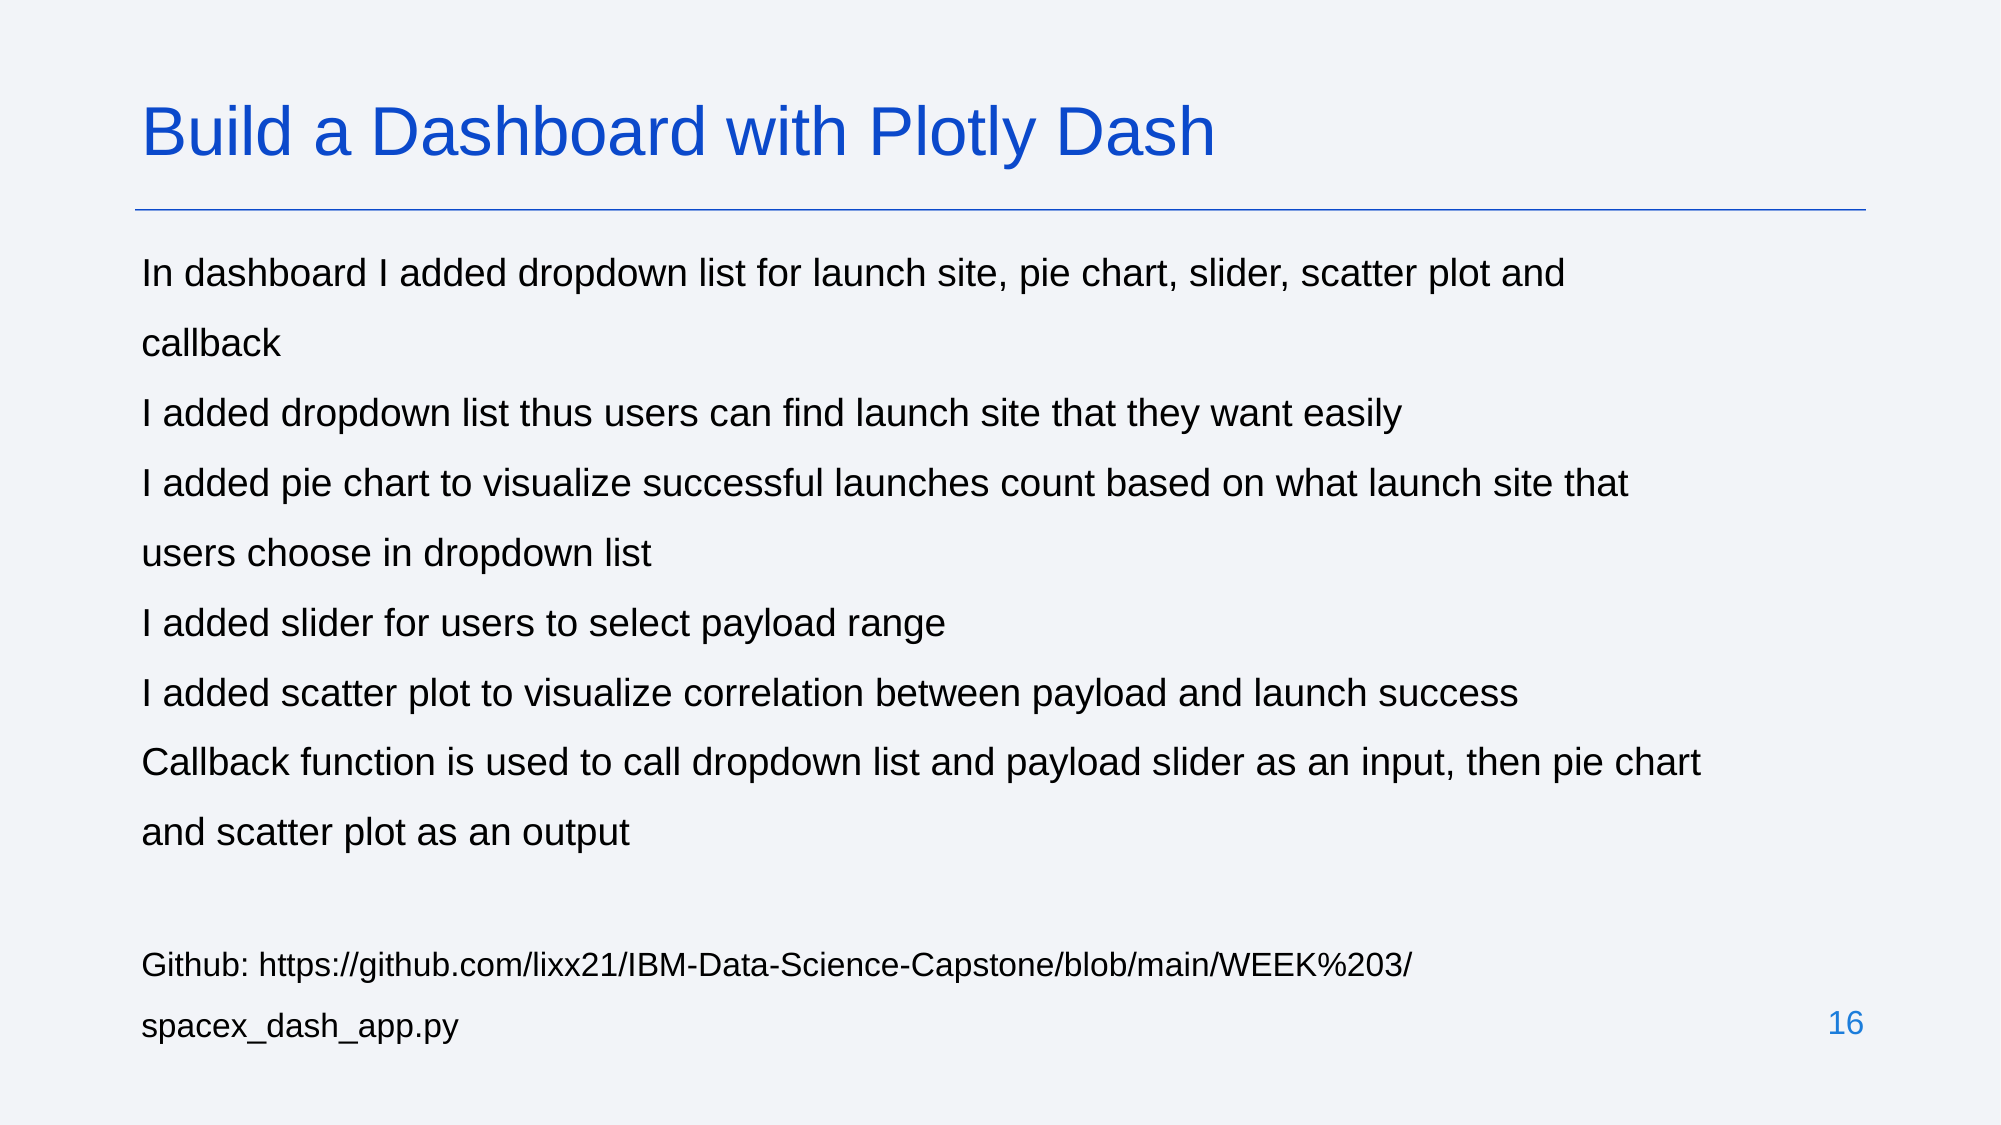

Build a Dashboard with Plotly Dash
In dashboard I added dropdown list for launch site, pie chart, slider, scatter plot and callback
I added dropdown list thus users can find launch site that they want easily
I added pie chart to visualize successful launches count based on what launch site that users choose in dropdown list
I added slider for users to select payload range
I added scatter plot to visualize correlation between payload and launch success
Callback function is used to call dropdown list and payload slider as an input, then pie chart and scatter plot as an output

Github: https://github.com/lixx21/IBM-Data-Science-Capstone/blob/main/WEEK%203/spacex_dash_app.py
16